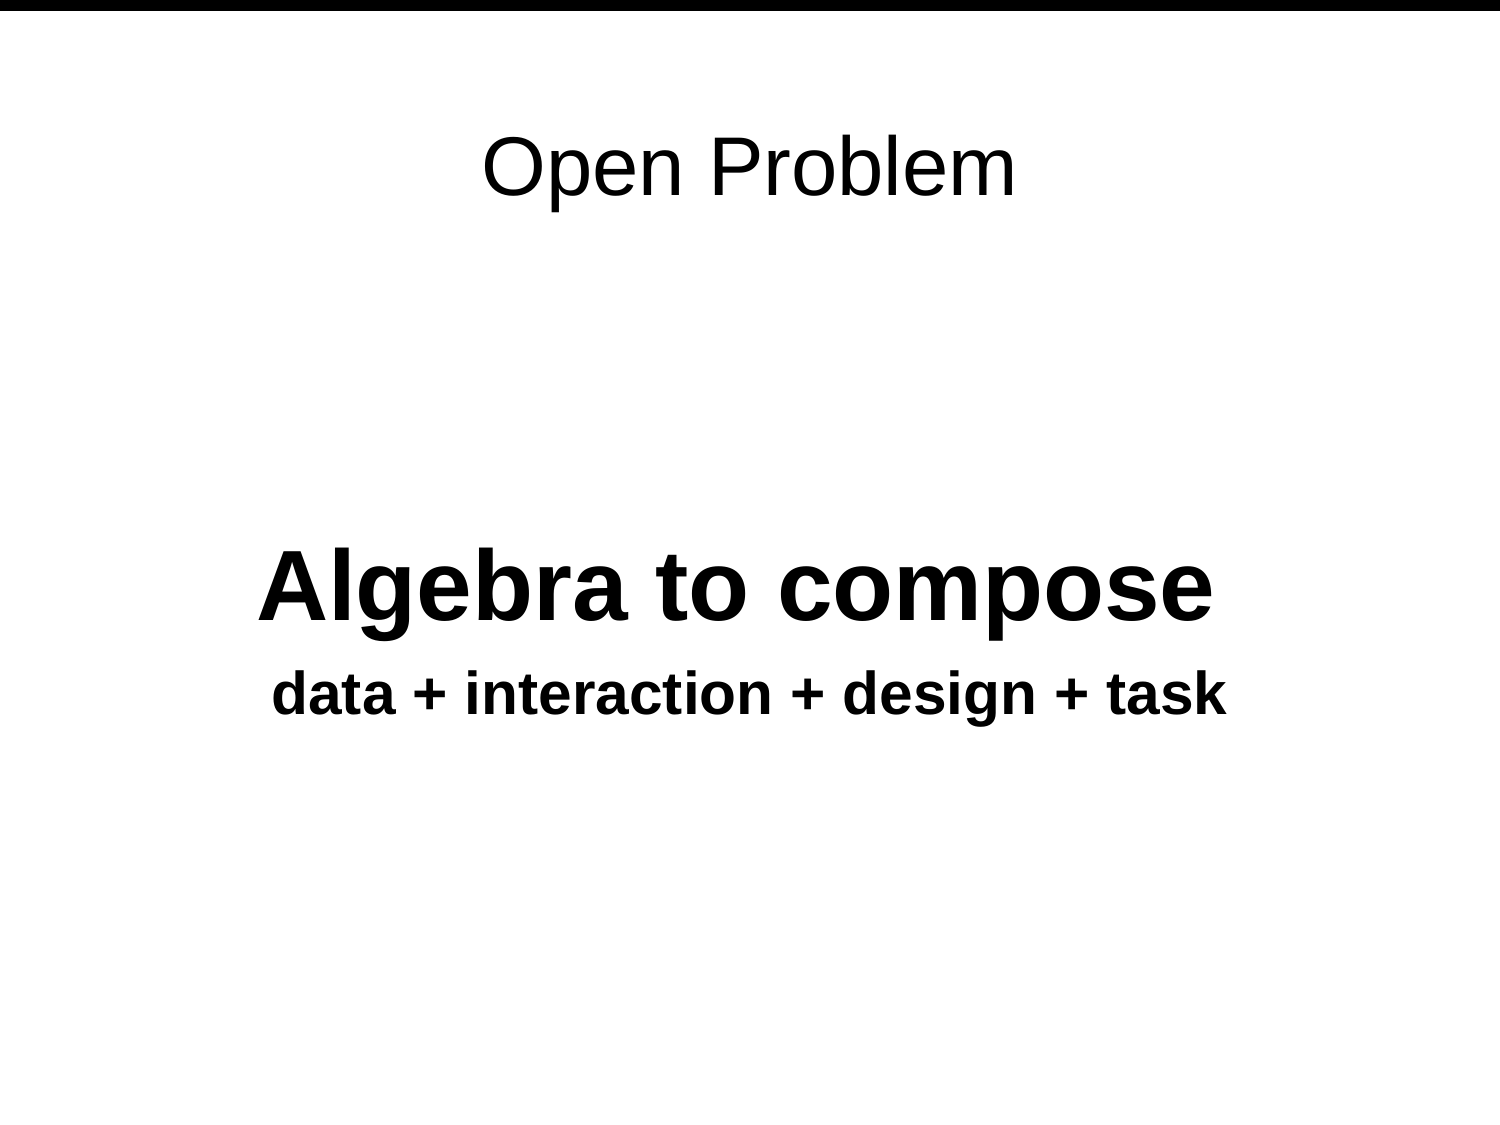

# Open Problem
Algebra to compose
data + interaction + design + task